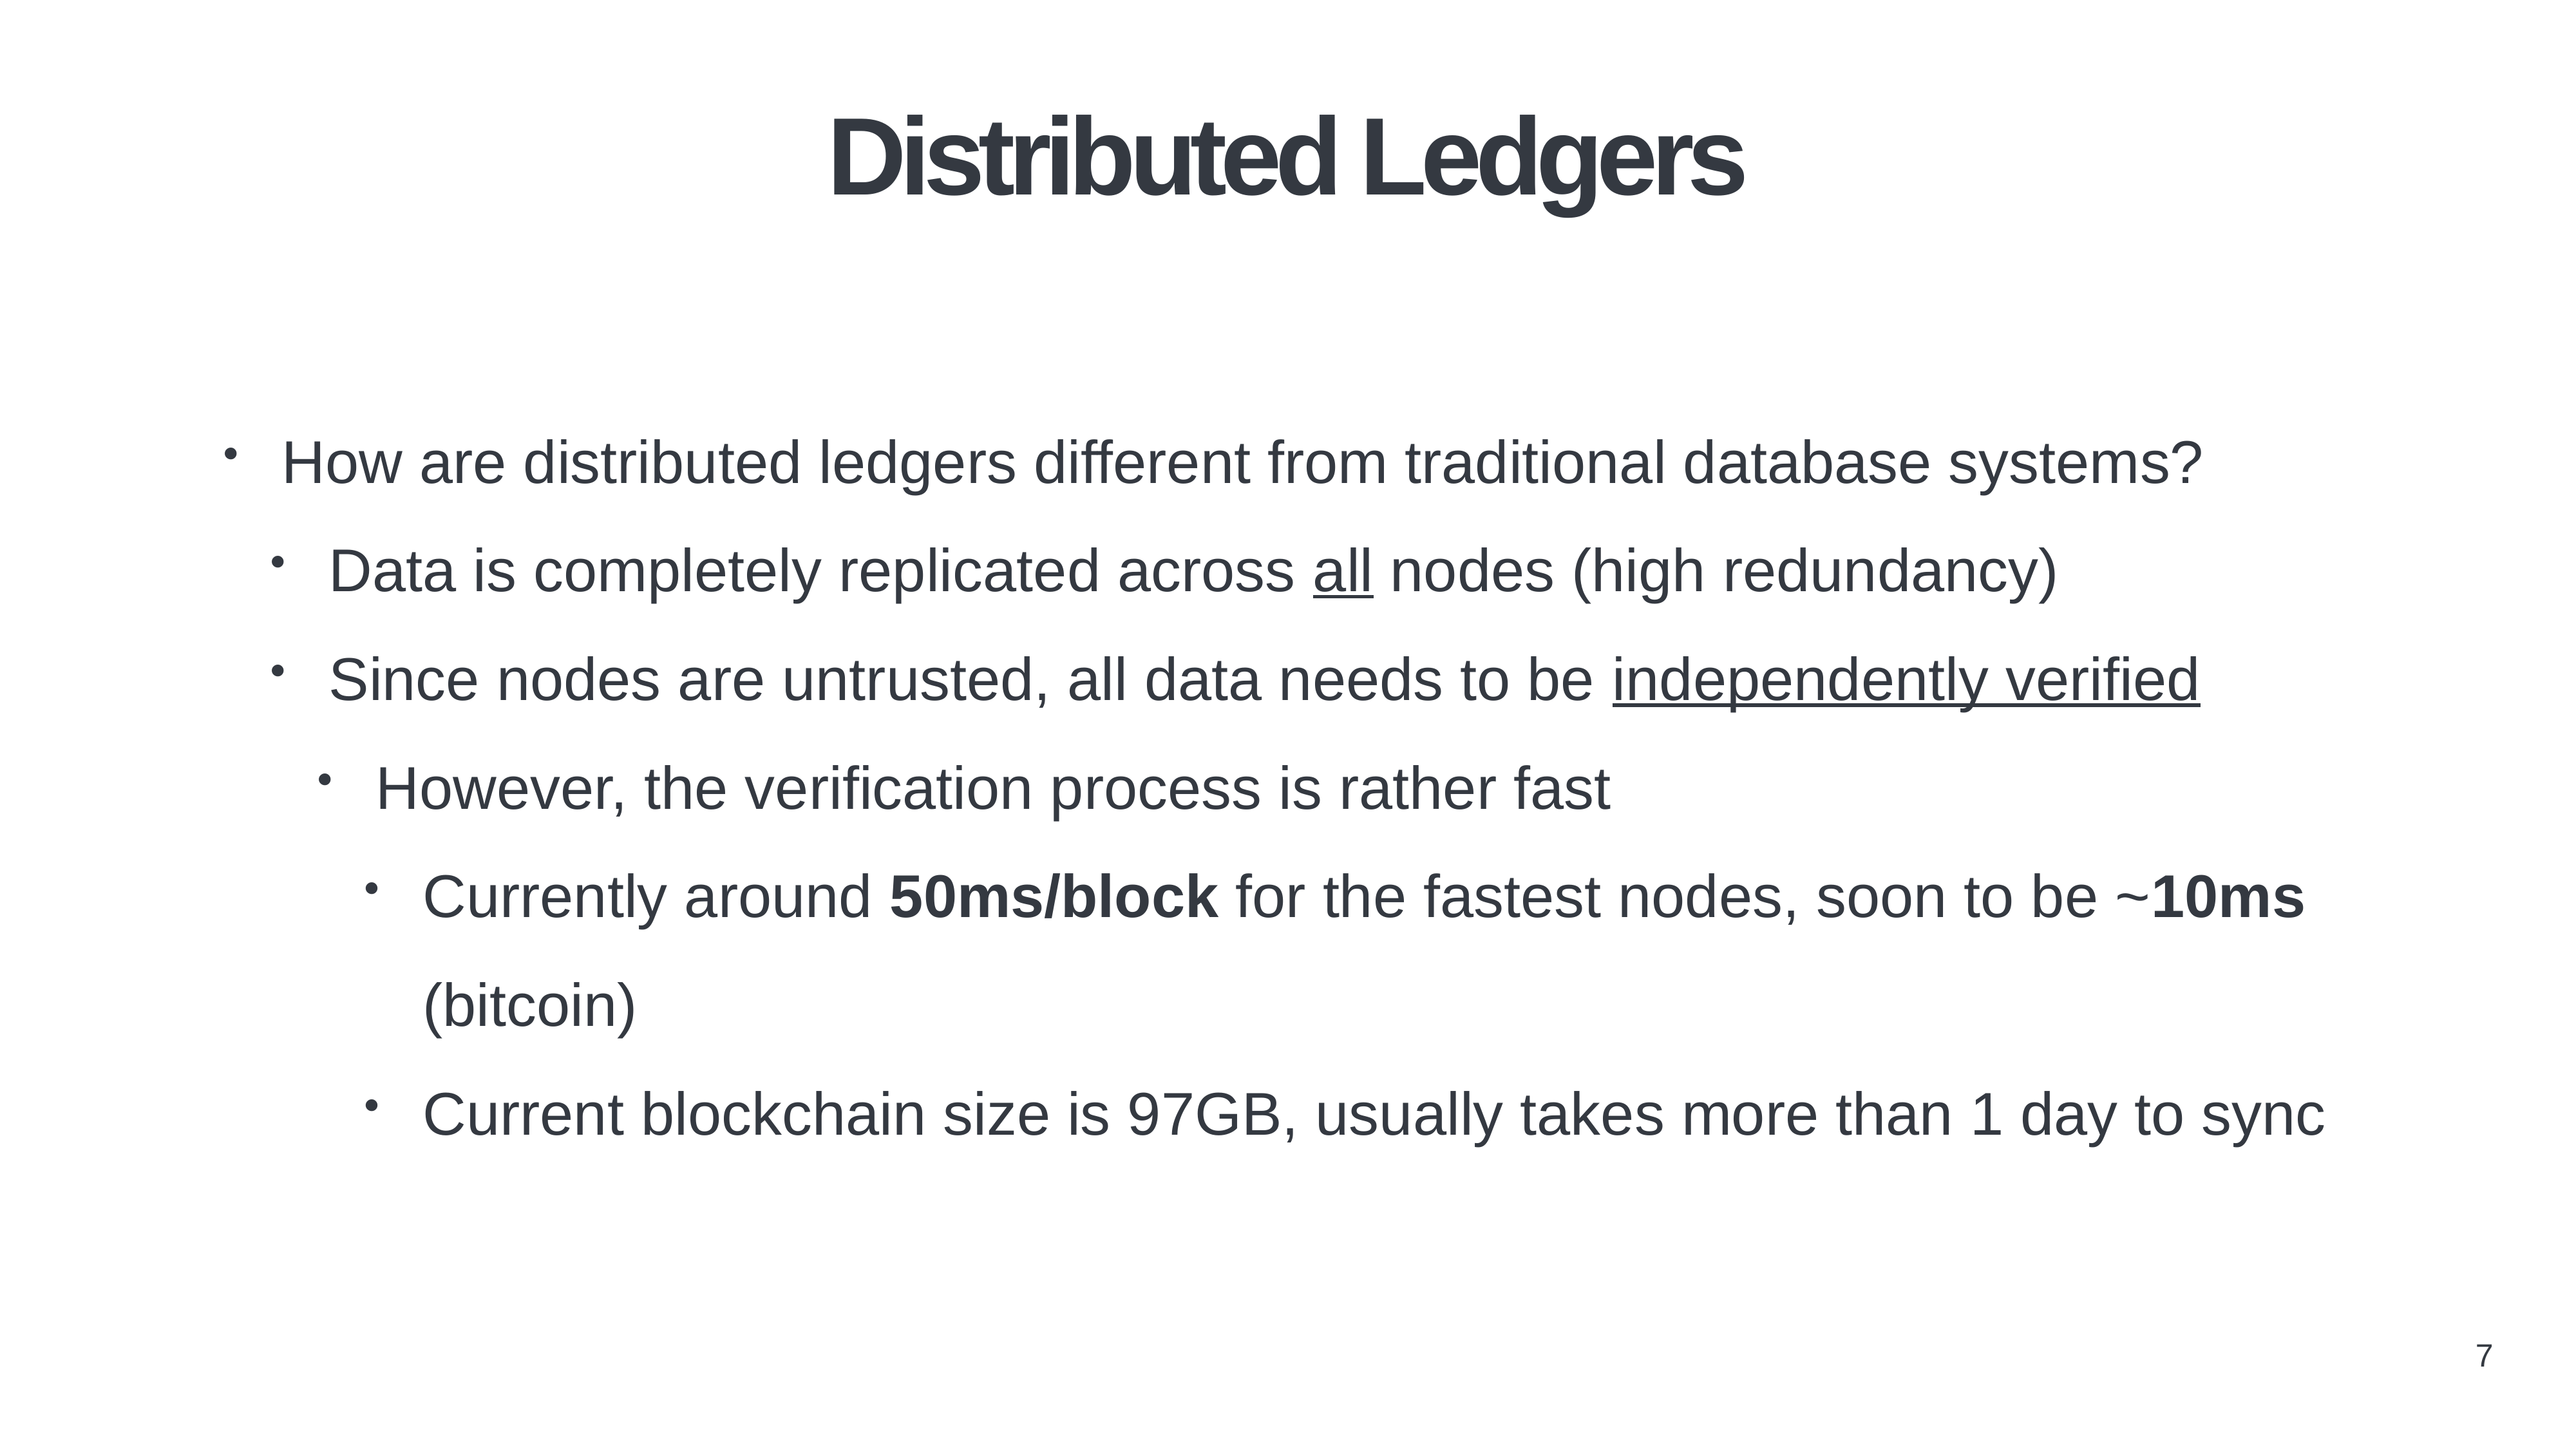

# Distributed Ledgers
How are distributed ledgers different from traditional database systems?
Data is completely replicated across all nodes (high redundancy)
Since nodes are untrusted, all data needs to be independently verified
However, the verification process is rather fast
Currently around 50ms/block for the fastest nodes, soon to be ~10ms (bitcoin)
Current blockchain size is 97GB, usually takes more than 1 day to sync
7